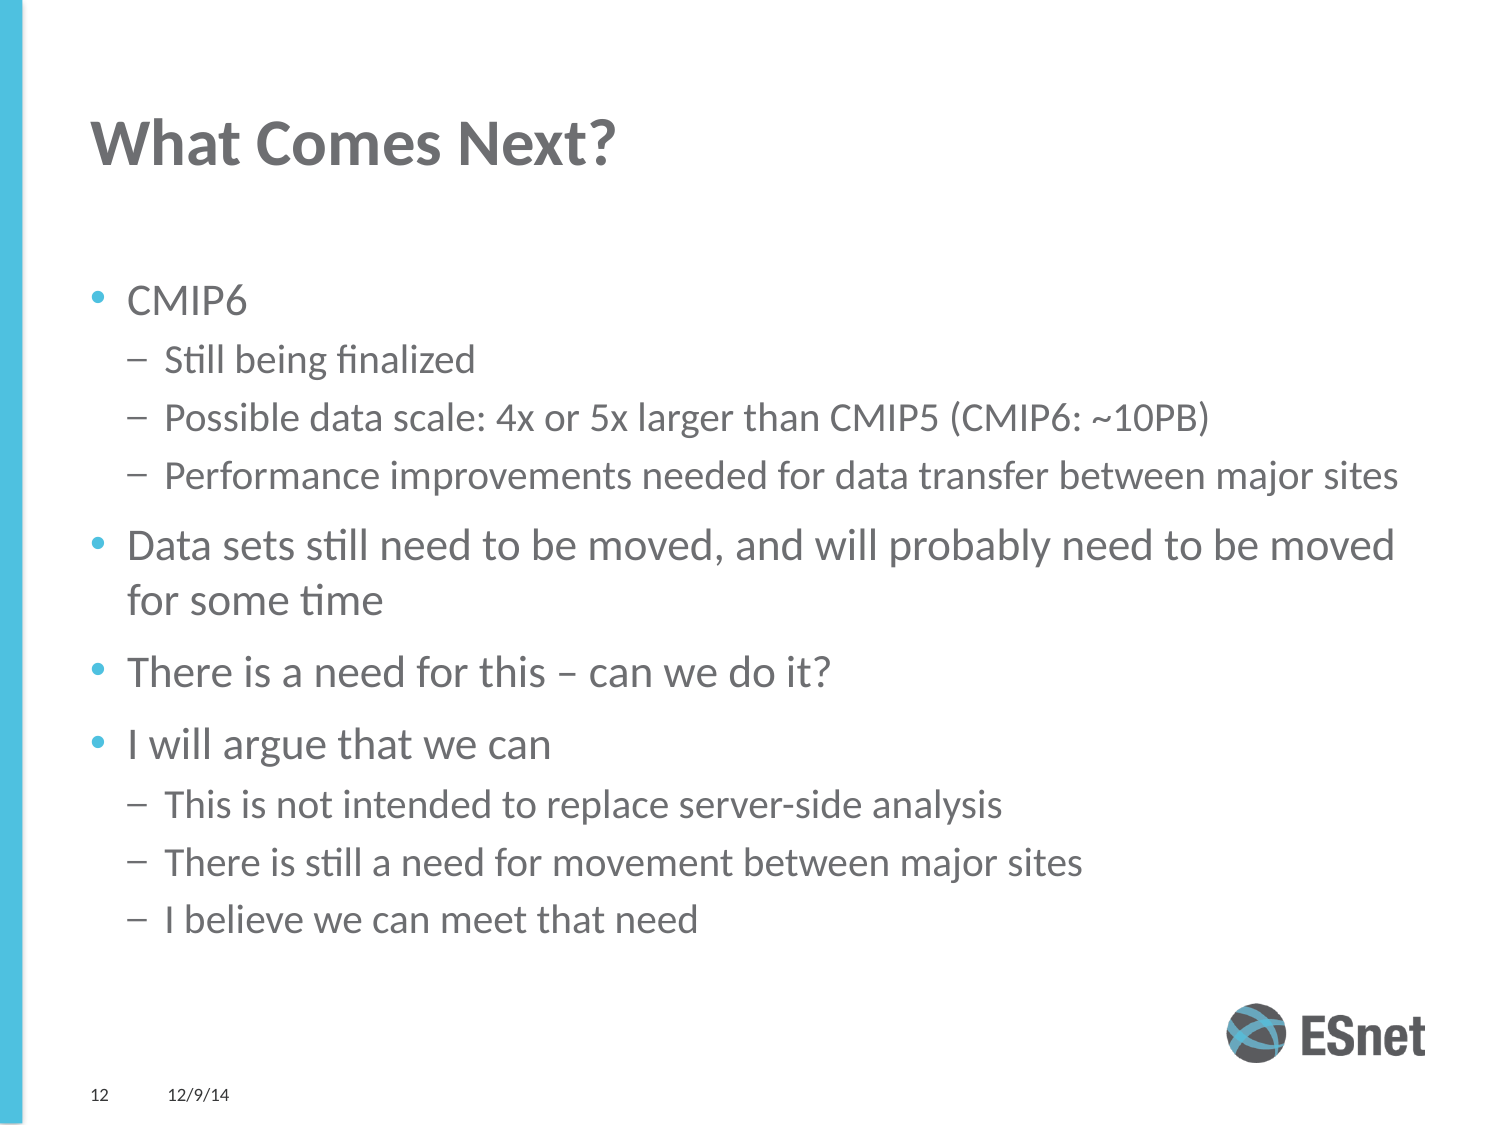

# What Comes Next?
CMIP6
Still being finalized
Possible data scale: 4x or 5x larger than CMIP5 (CMIP6: ~10PB)
Performance improvements needed for data transfer between major sites
Data sets still need to be moved, and will probably need to be moved for some time
There is a need for this – can we do it?
I will argue that we can
This is not intended to replace server-side analysis
There is still a need for movement between major sites
I believe we can meet that need

12
12/9/14